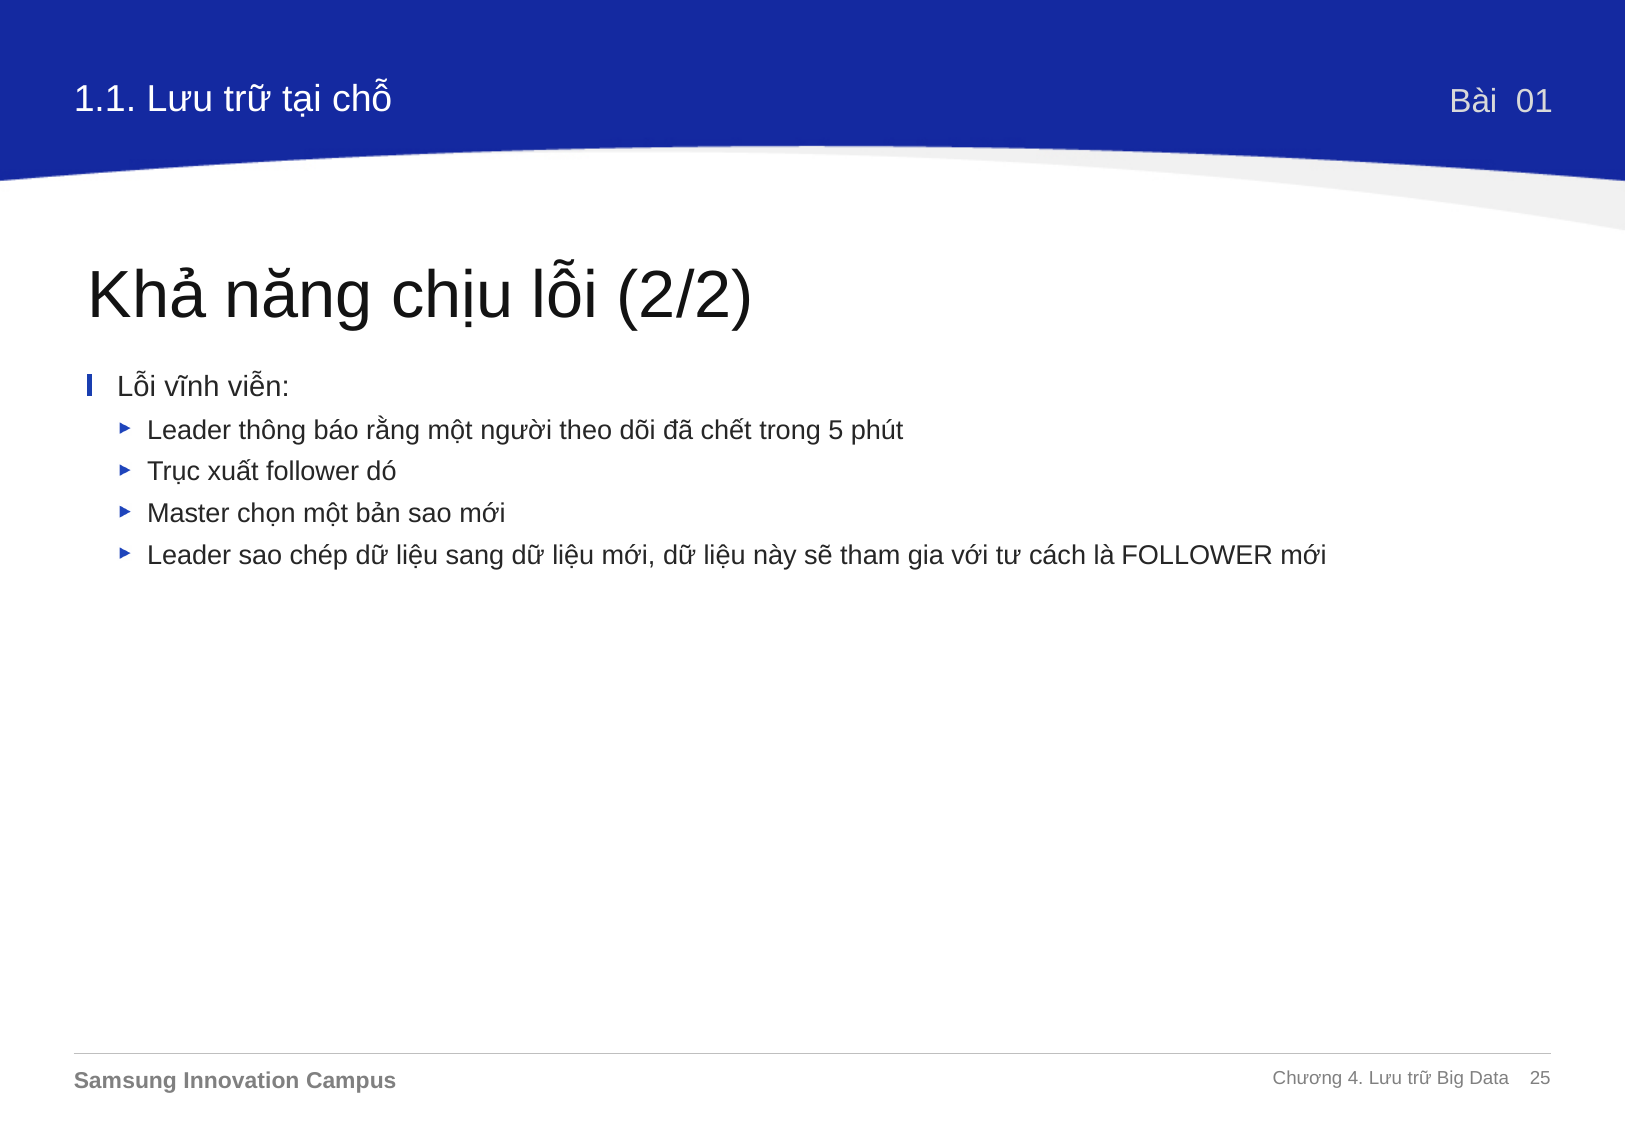

1.1. Lưu trữ tại chỗ
Bài  01
Khả năng chịu lỗi (2/2)
Lỗi vĩnh viễn:
Leader thông báo rằng một người theo dõi đã chết trong 5 phút
Trục xuất follower dó
Master chọn một bản sao mới
Leader sao chép dữ liệu sang dữ liệu mới, dữ liệu này sẽ tham gia với tư cách là FOLLOWER mới